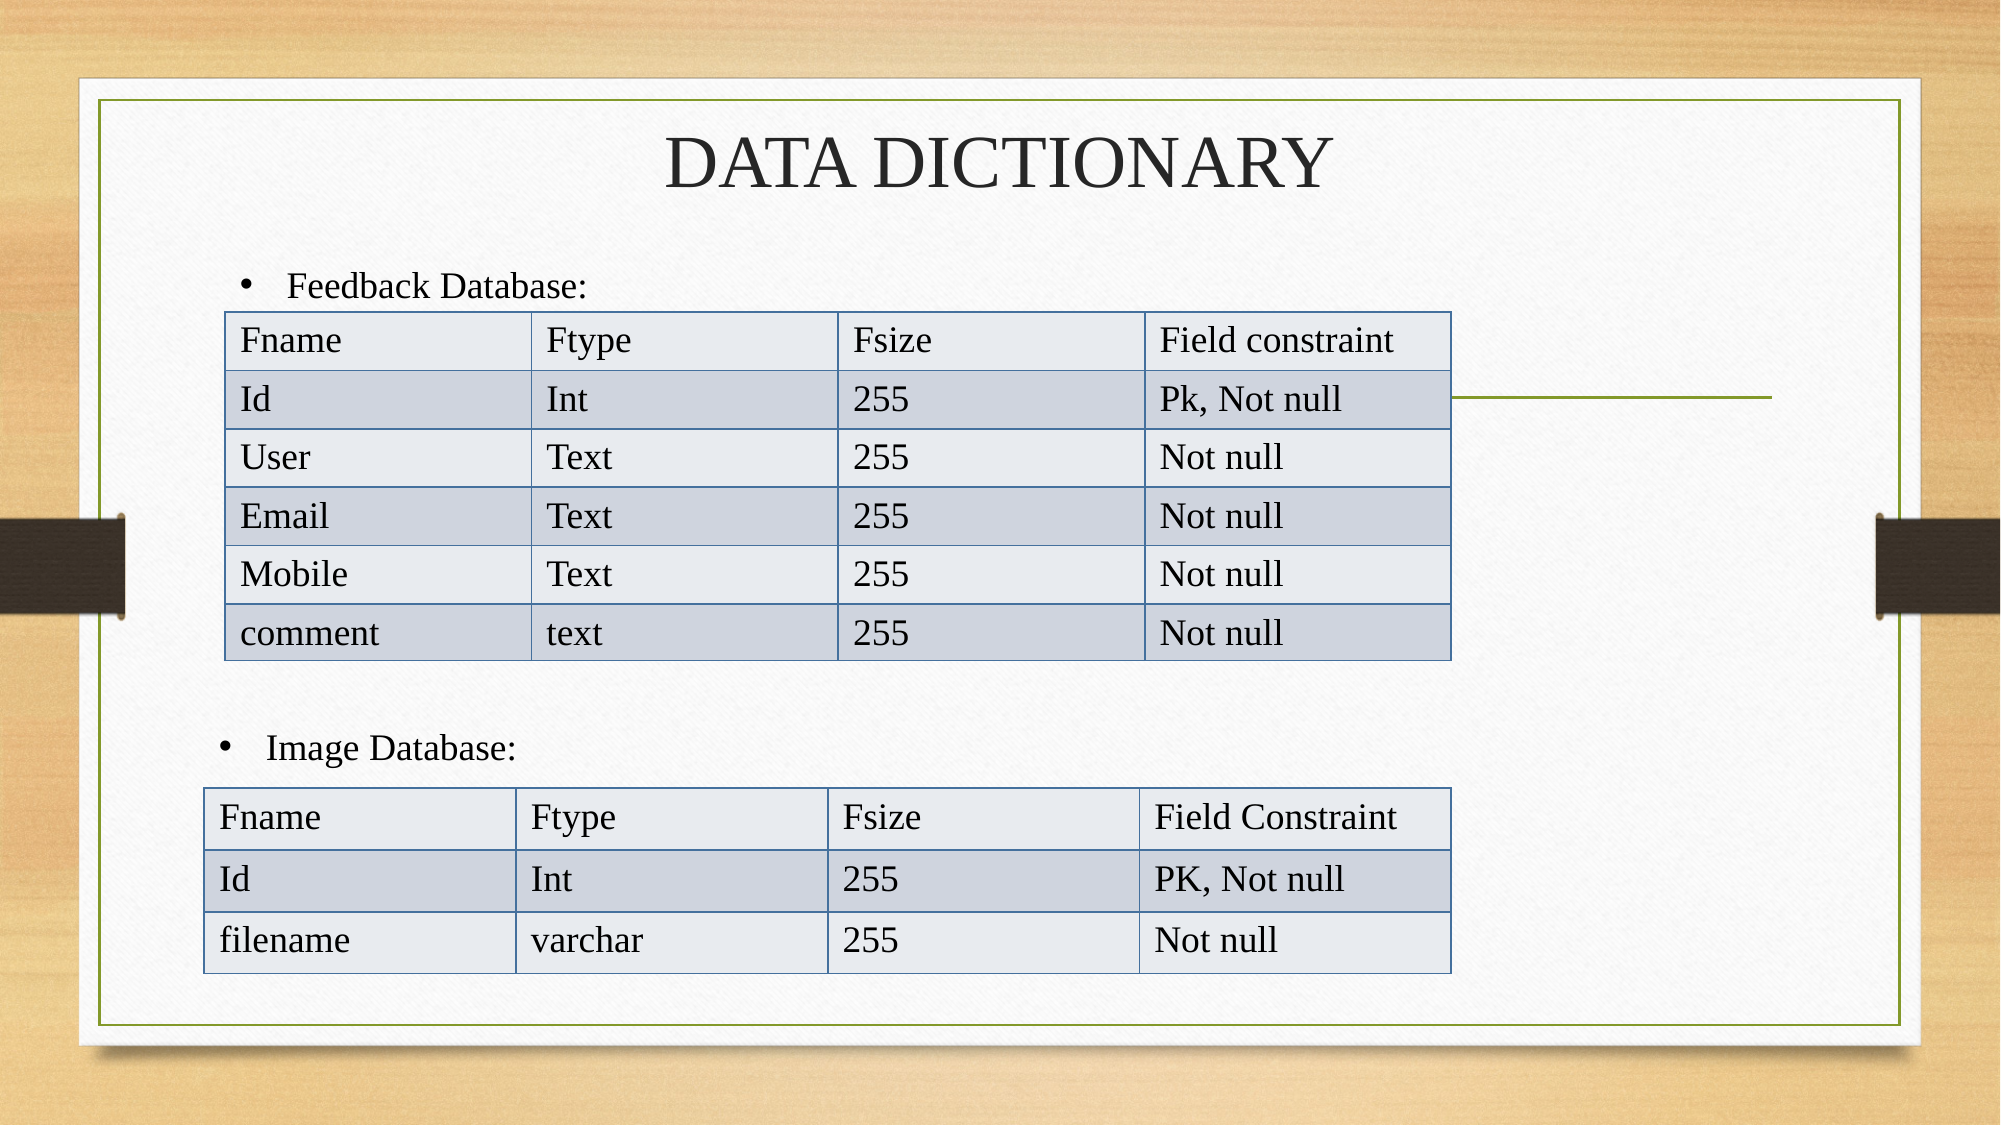

# DATA DICTIONARY
Feedback Database:
| Fname | Ftype | Fsize | Field constraint |
| --- | --- | --- | --- |
| Id | Int | 255 | Pk, Not null |
| User | Text | 255 | Not null |
| Email | Text | 255 | Not null |
| Mobile | Text | 255 | Not null |
| comment | text | 255 | Not null |
Image Database:
| Fname | Ftype | Fsize | Field Constraint |
| --- | --- | --- | --- |
| Id | Int | 255 | PK, Not null |
| filename | varchar | 255 | Not null |